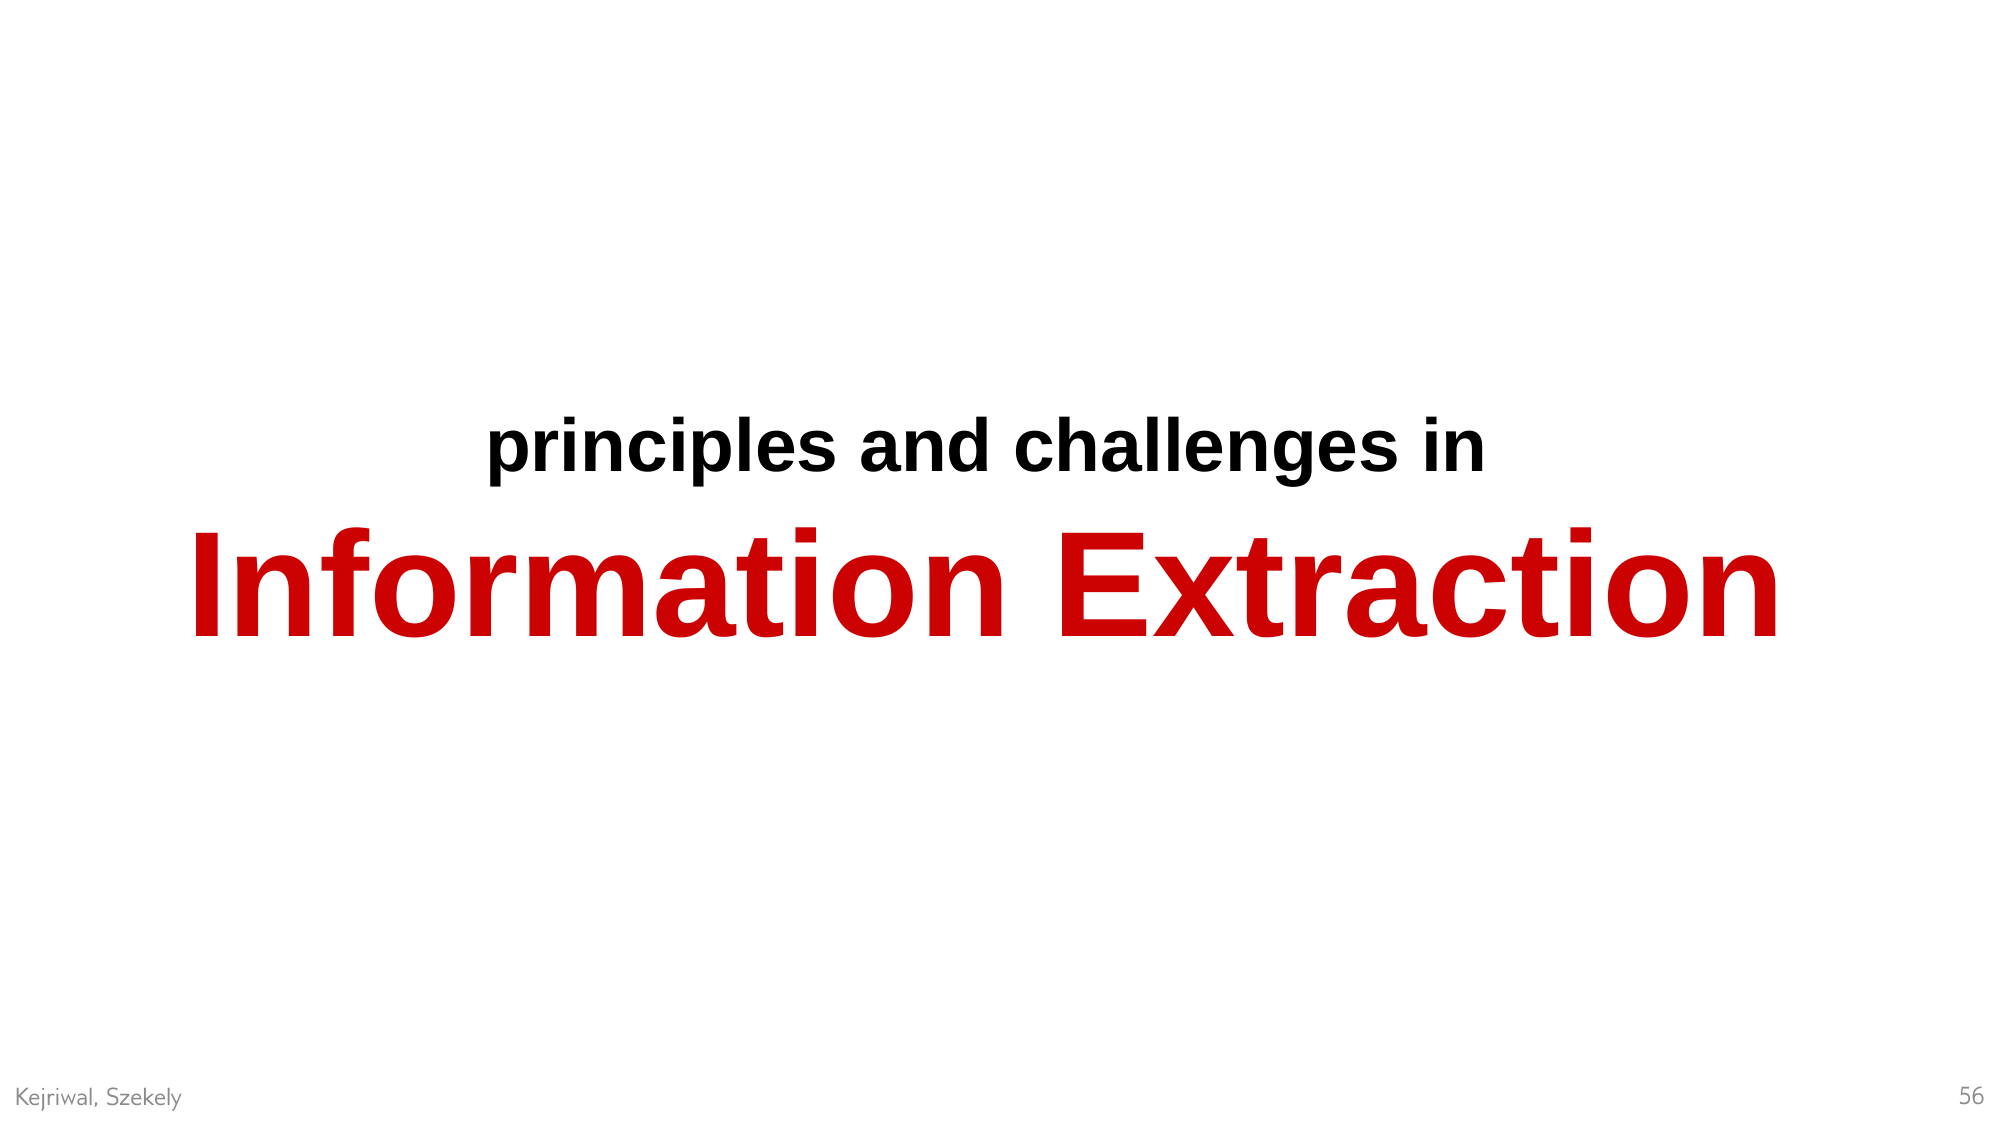

principles and challenges in Information Extraction
56
Kejriwal, Szekely